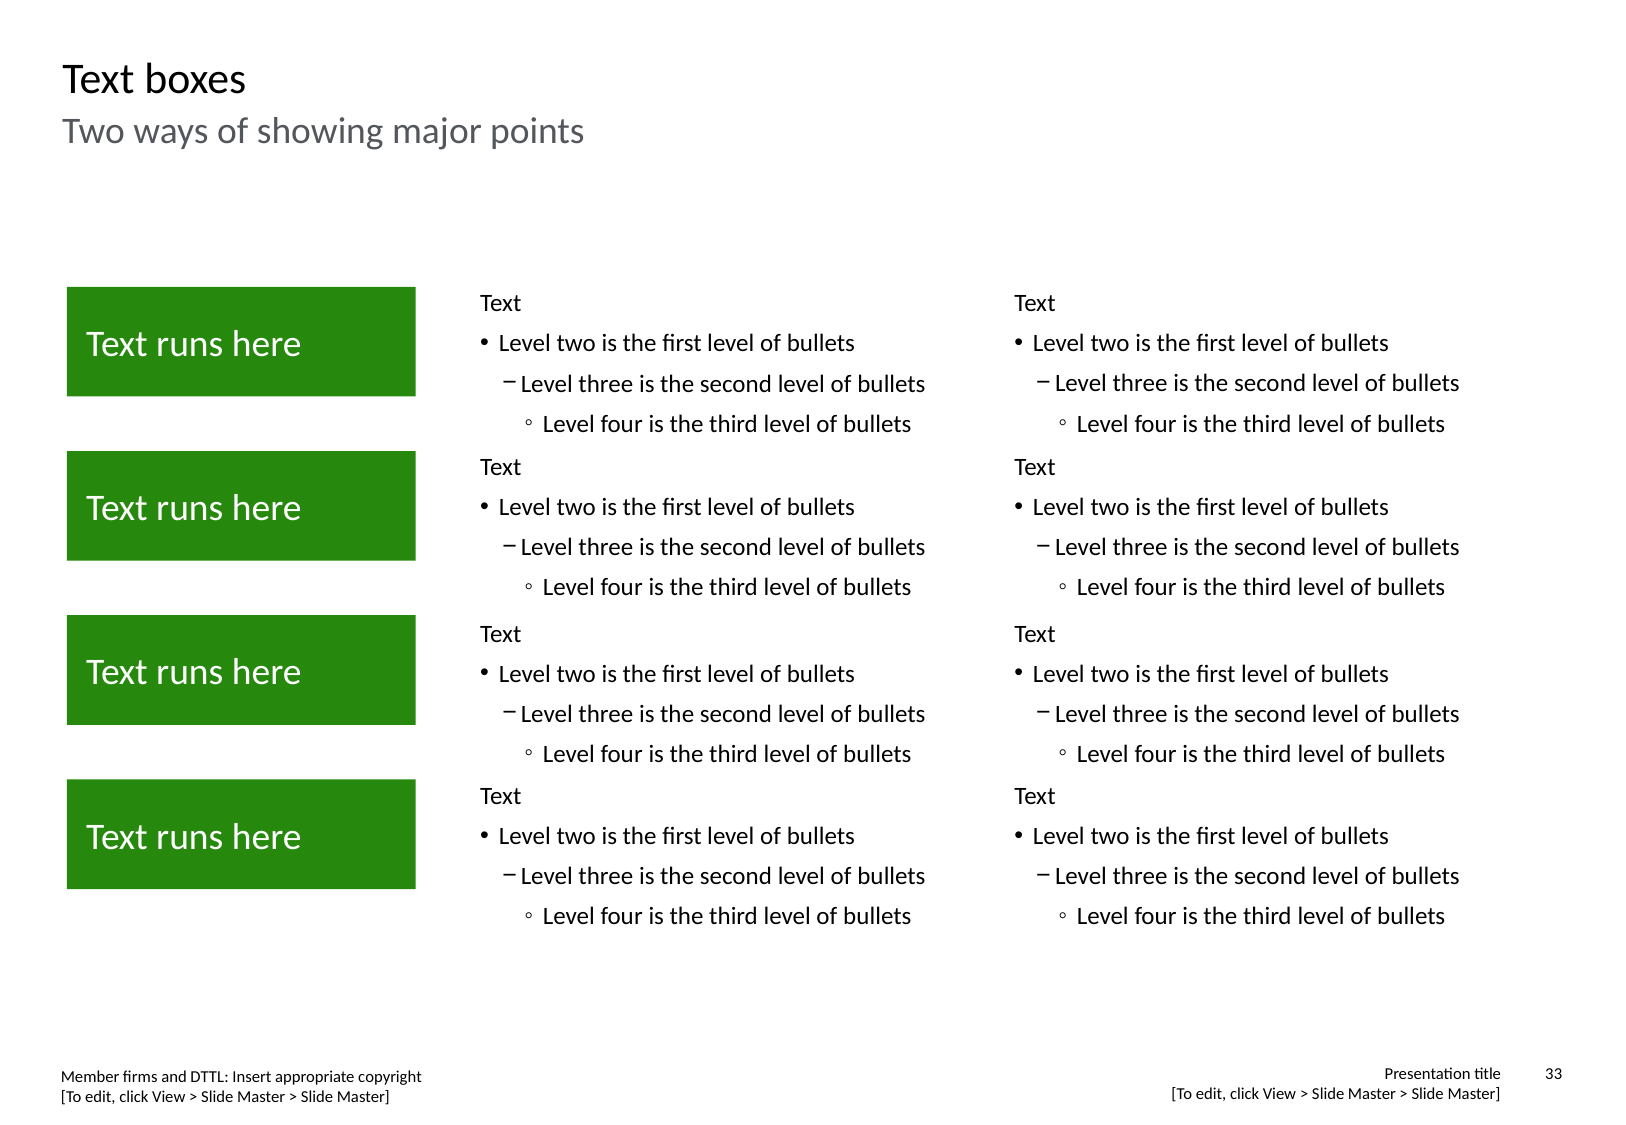

# Text boxes
Two ways of showing major points
Text
Level two is the first level of bullets
Level three is the second level of bullets
Level four is the third level of bullets
Text runs here
Text
Level two is the first level of bullets
Level three is the second level of bullets
Level four is the third level of bullets
Text
Level two is the first level of bullets
Level three is the second level of bullets
Level four is the third level of bullets
Text
Level two is the first level of bullets
Level three is the second level of bullets
Level four is the third level of bullets
Text runs here
Text runs here
Text
Level two is the first level of bullets
Level three is the second level of bullets
Level four is the third level of bullets
Text
Level two is the first level of bullets
Level three is the second level of bullets
Level four is the third level of bullets
Text runs here
Text
Level two is the first level of bullets
Level three is the second level of bullets
Level four is the third level of bullets
Text
Level two is the first level of bullets
Level three is the second level of bullets
Level four is the third level of bullets